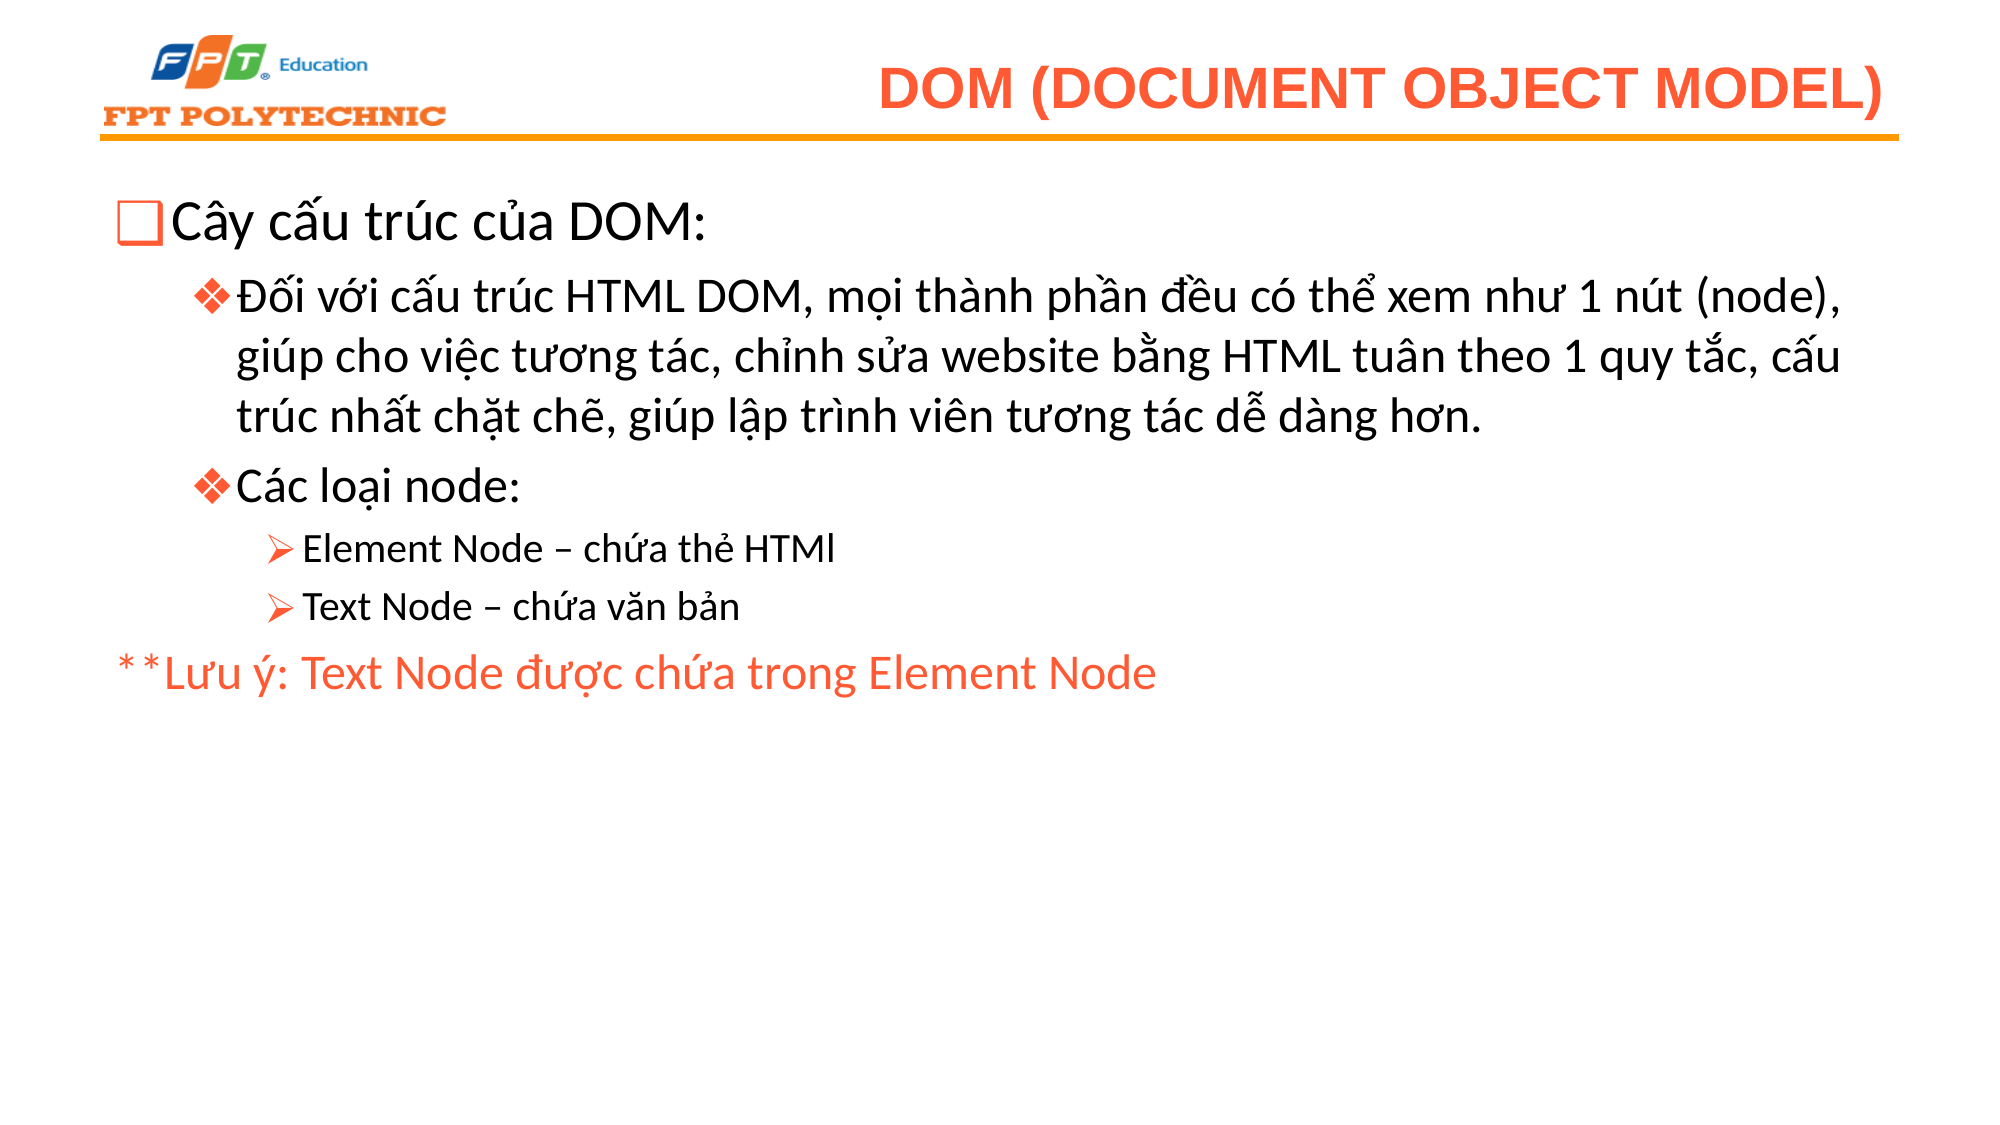

# DOM (Document object model)
Cây cấu trúc của DOM:
Đối với cấu trúc HTML DOM, mọi thành phần đều có thể xem như 1 nút (node), giúp cho việc tương tác, chỉnh sửa website bằng HTML tuân theo 1 quy tắc, cấu trúc nhất chặt chẽ, giúp lập trình viên tương tác dễ dàng hơn.
Các loại node:
Element Node – chứa thẻ HTMl
Text Node – chứa văn bản
**Lưu ý: Text Node được chứa trong Element Node